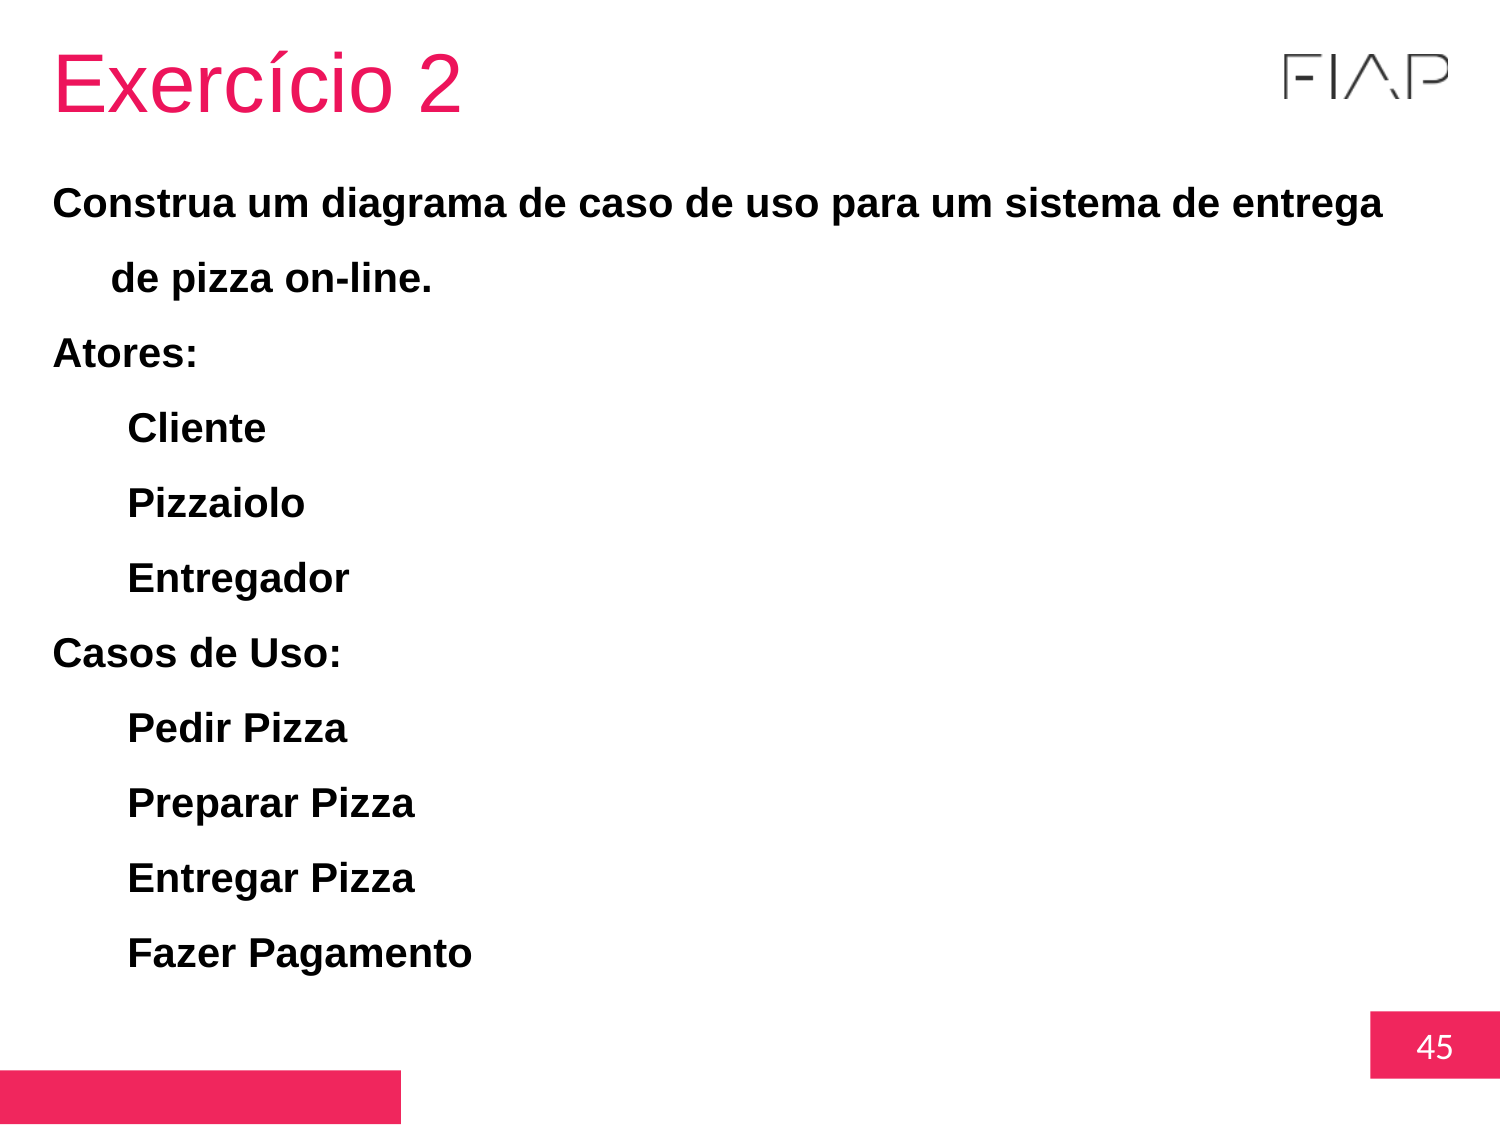

Exercício 2
Construa um diagrama de caso de uso para um sistema de entrega de pizza on-line.
Atores:
Cliente
Pizzaiolo
Entregador
Casos de Uso:
Pedir Pizza
Preparar Pizza
Entregar Pizza
Fazer Pagamento